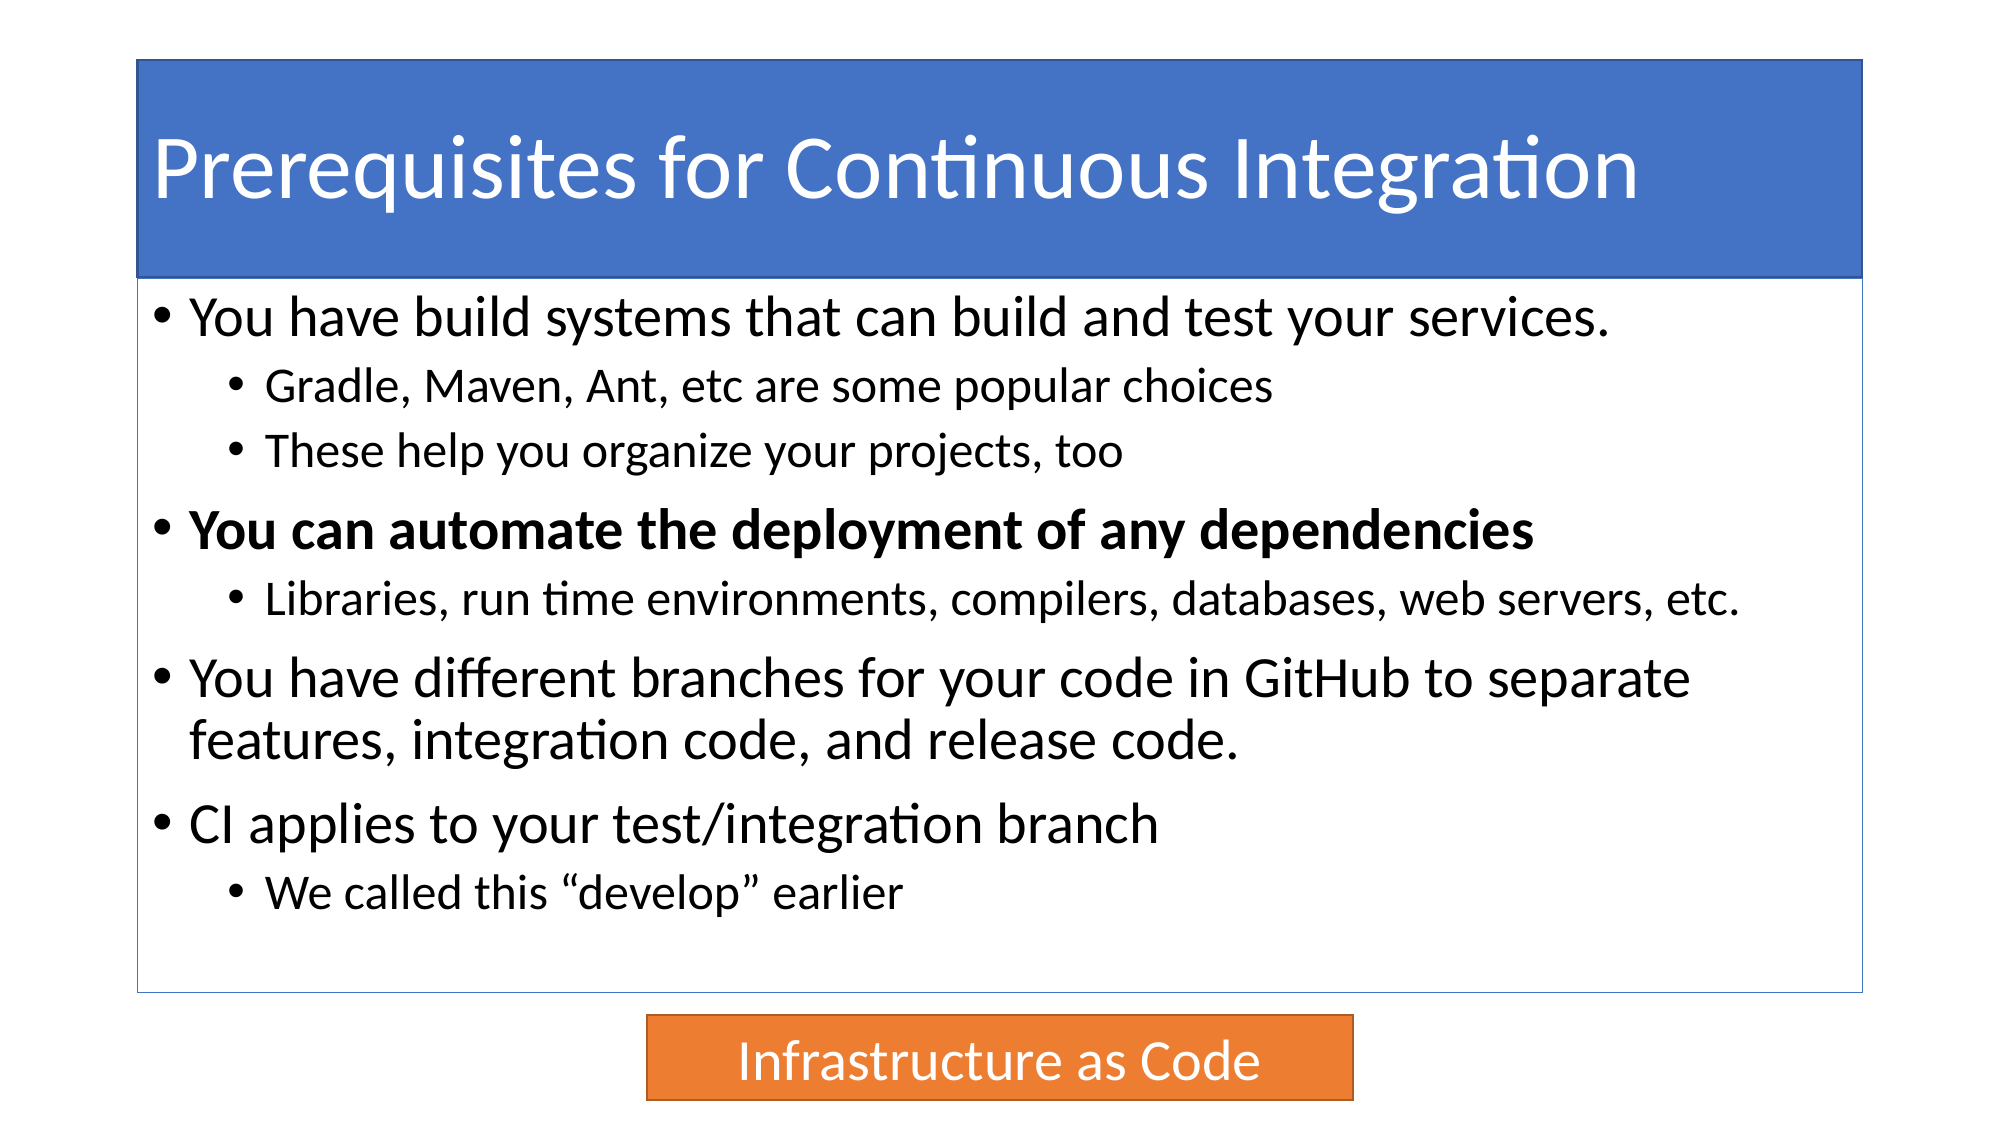

# Prerequisites for Continuous Integration
You have build systems that can build and test your services.
Gradle, Maven, Ant, etc are some popular choices
These help you organize your projects, too
You can automate the deployment of any dependencies
Libraries, run time environments, compilers, databases, web servers, etc.
You have different branches for your code in GitHub to separate features, integration code, and release code.
CI applies to your test/integration branch
We called this “develop” earlier

Infrastructure as Code